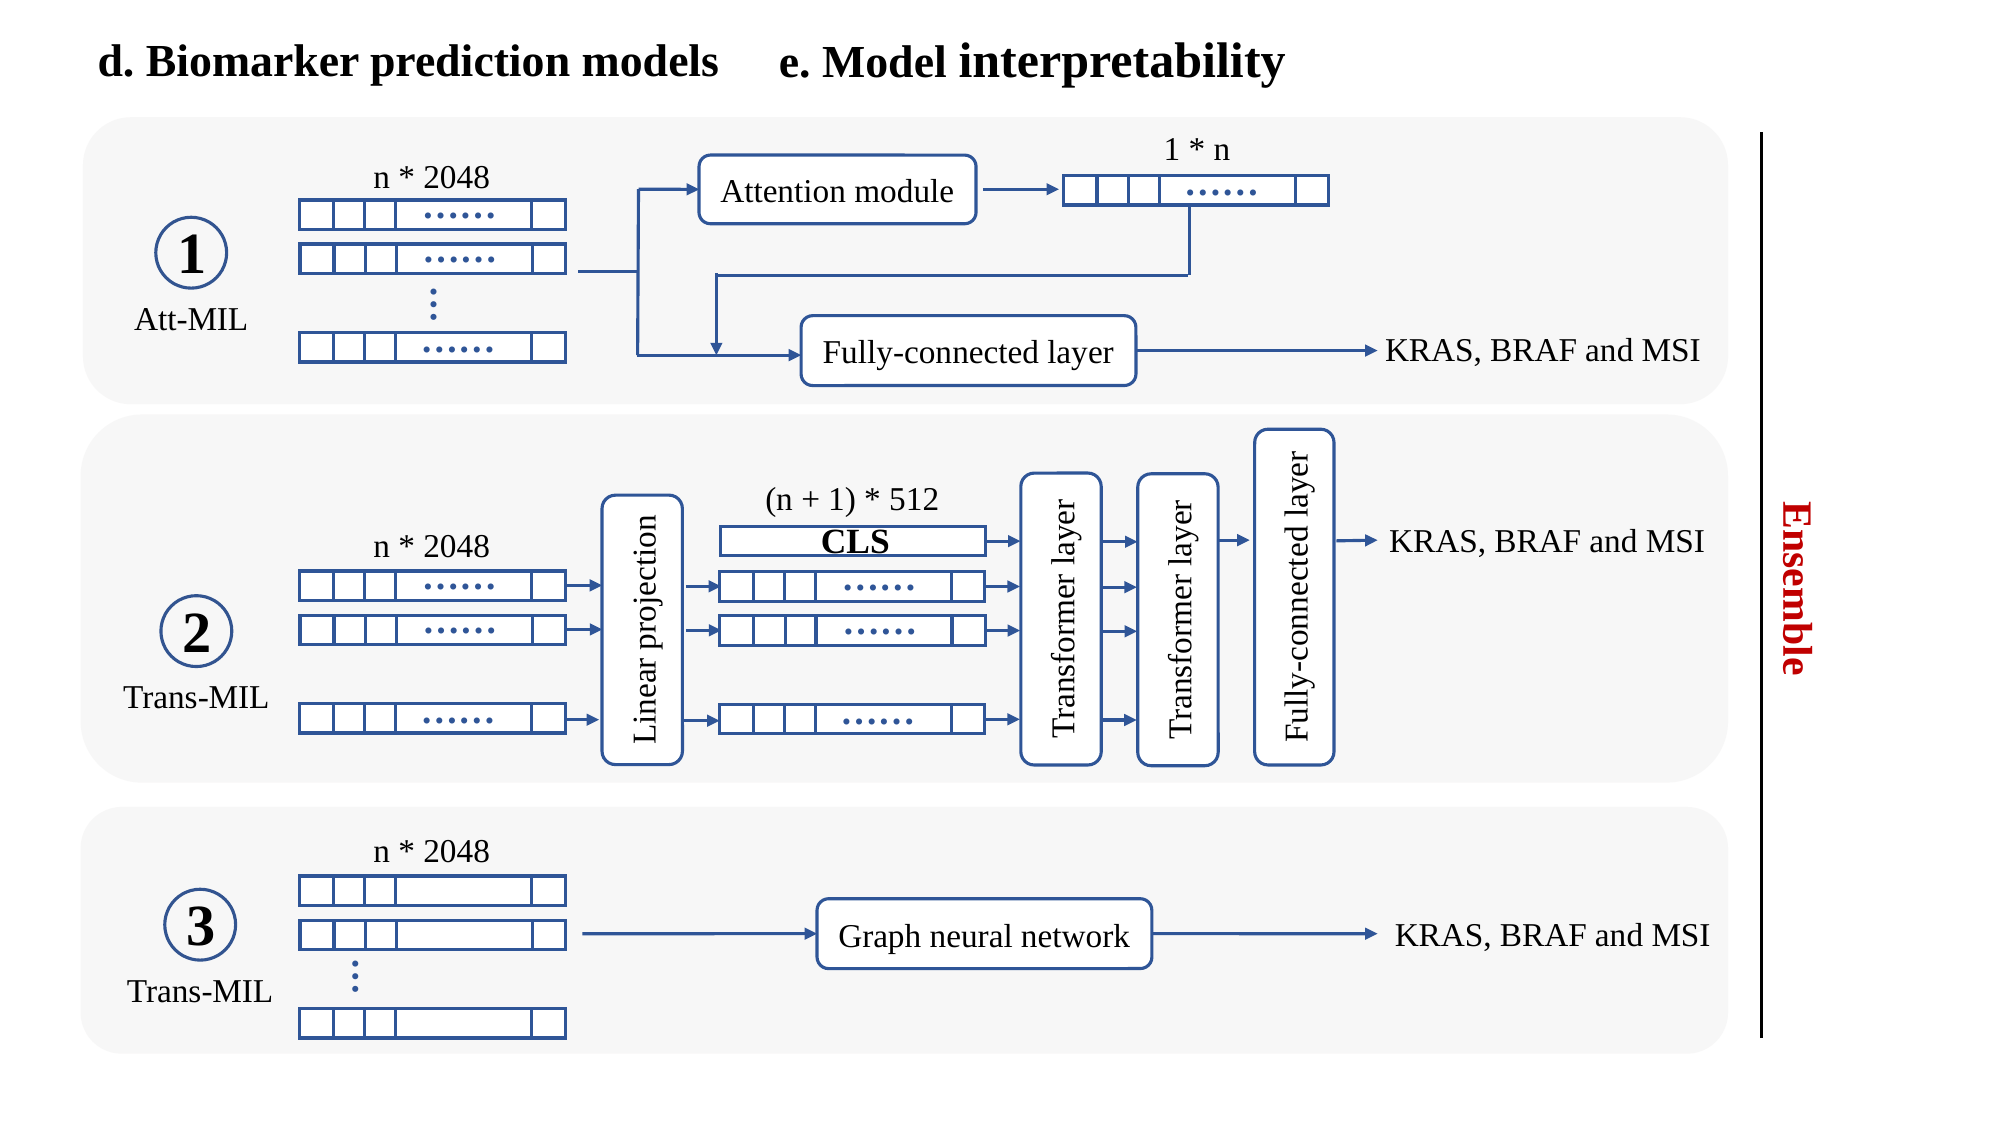

e. Model interpretability
d. Biomarker prediction models
1 * n

n * 2048
……
Attention module
……

1

……

…
Att-MIL
……
Fully-connected layer
KRAS, BRAF and MSI

(n + 1) * 512
n * 2048
KRAS, BRAF and MSI
CLS

……
……
Ensemble
Fully-connected layer

Transformer layer
Transformer layer
2
……
……
Linear projection

Trans-MIL
……
……
…

n * 2048

3

Graph neural network
KRAS, BRAF and MSI

…
Trans-MIL